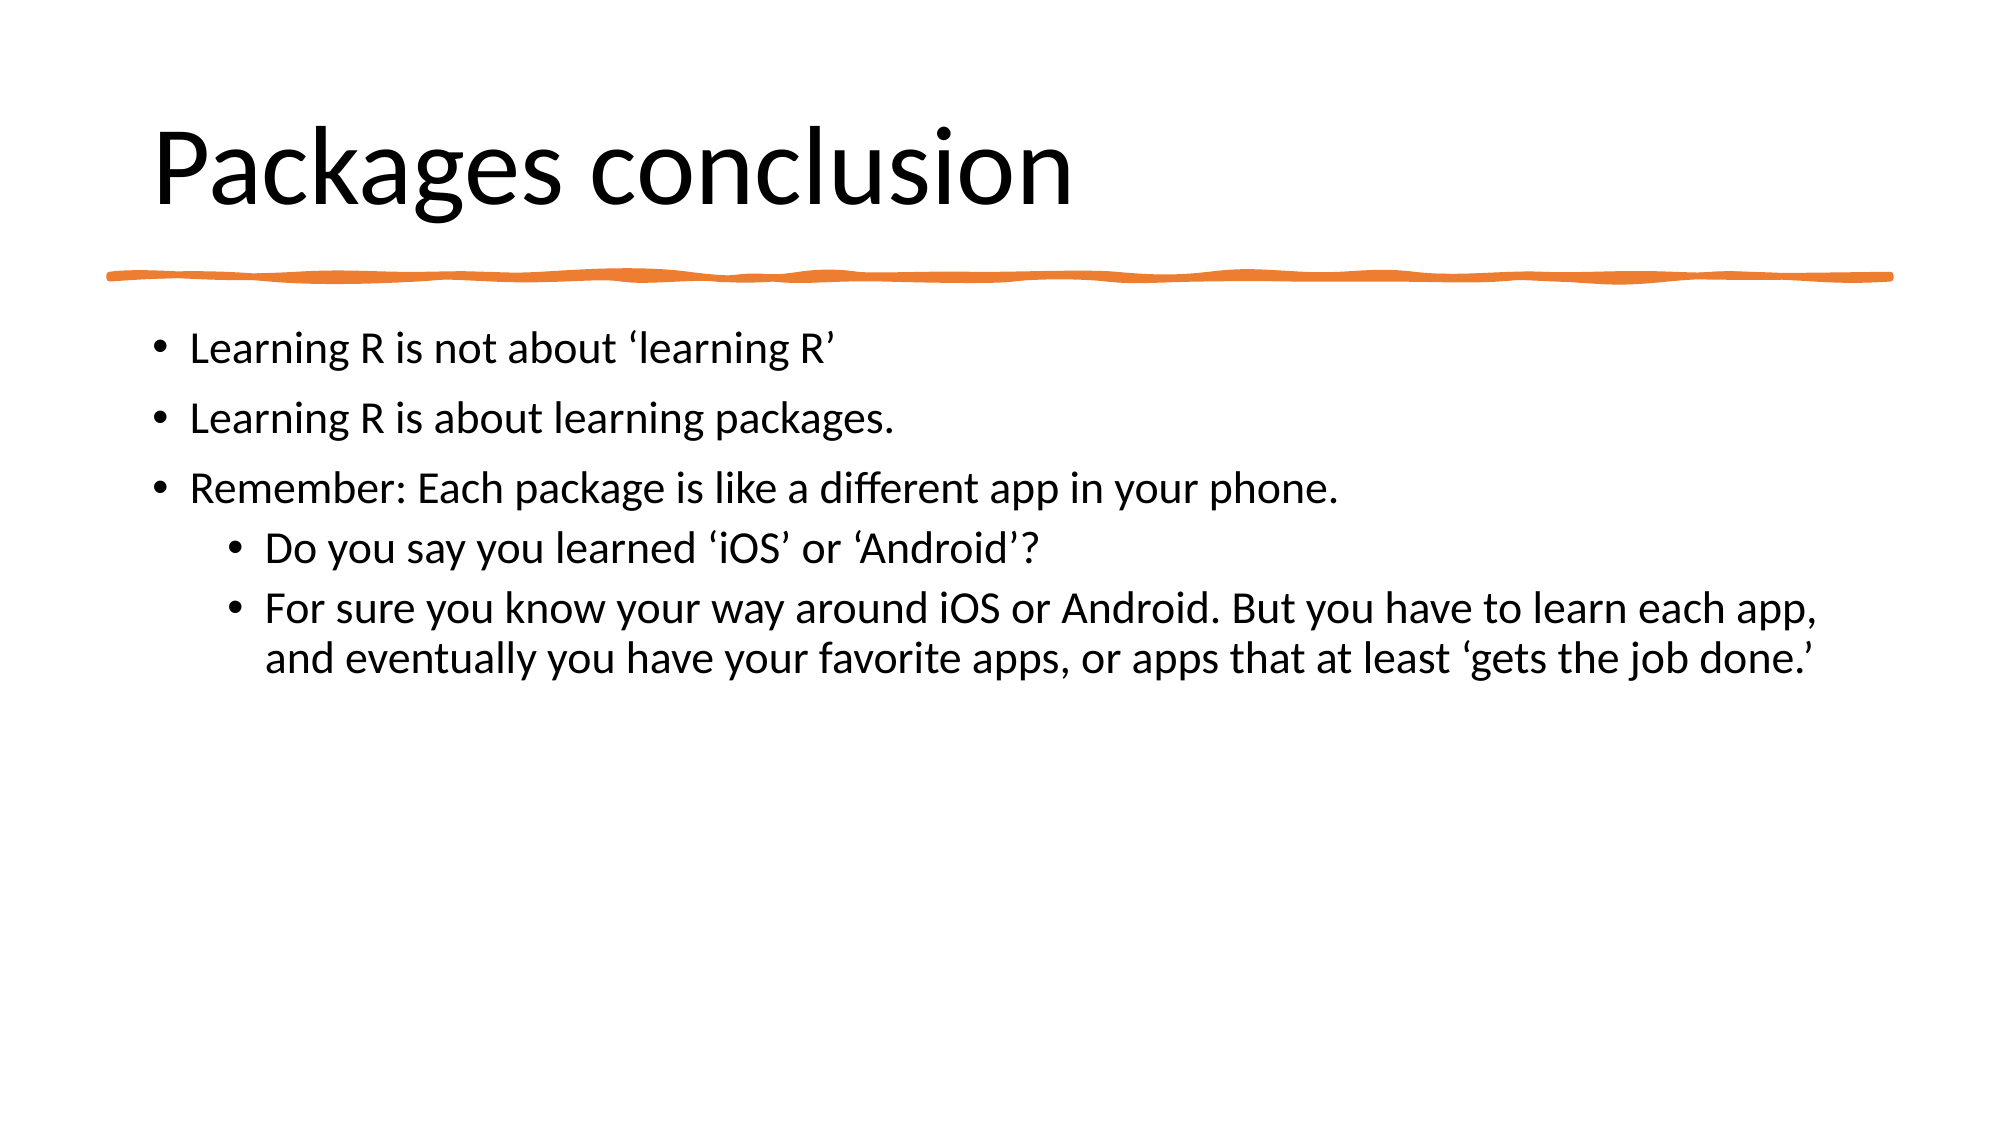

# Packages conclusion

Learning R is not about ‘learning R’
Learning R is about learning packages.
Remember: Each package is like a different app in your phone.
Do you say you learned ‘iOS’ or ‘Android’?
For sure you know your way around iOS or Android. But you have to learn each app, and eventually you have your favorite apps, or apps that at least ‘gets the job done.’